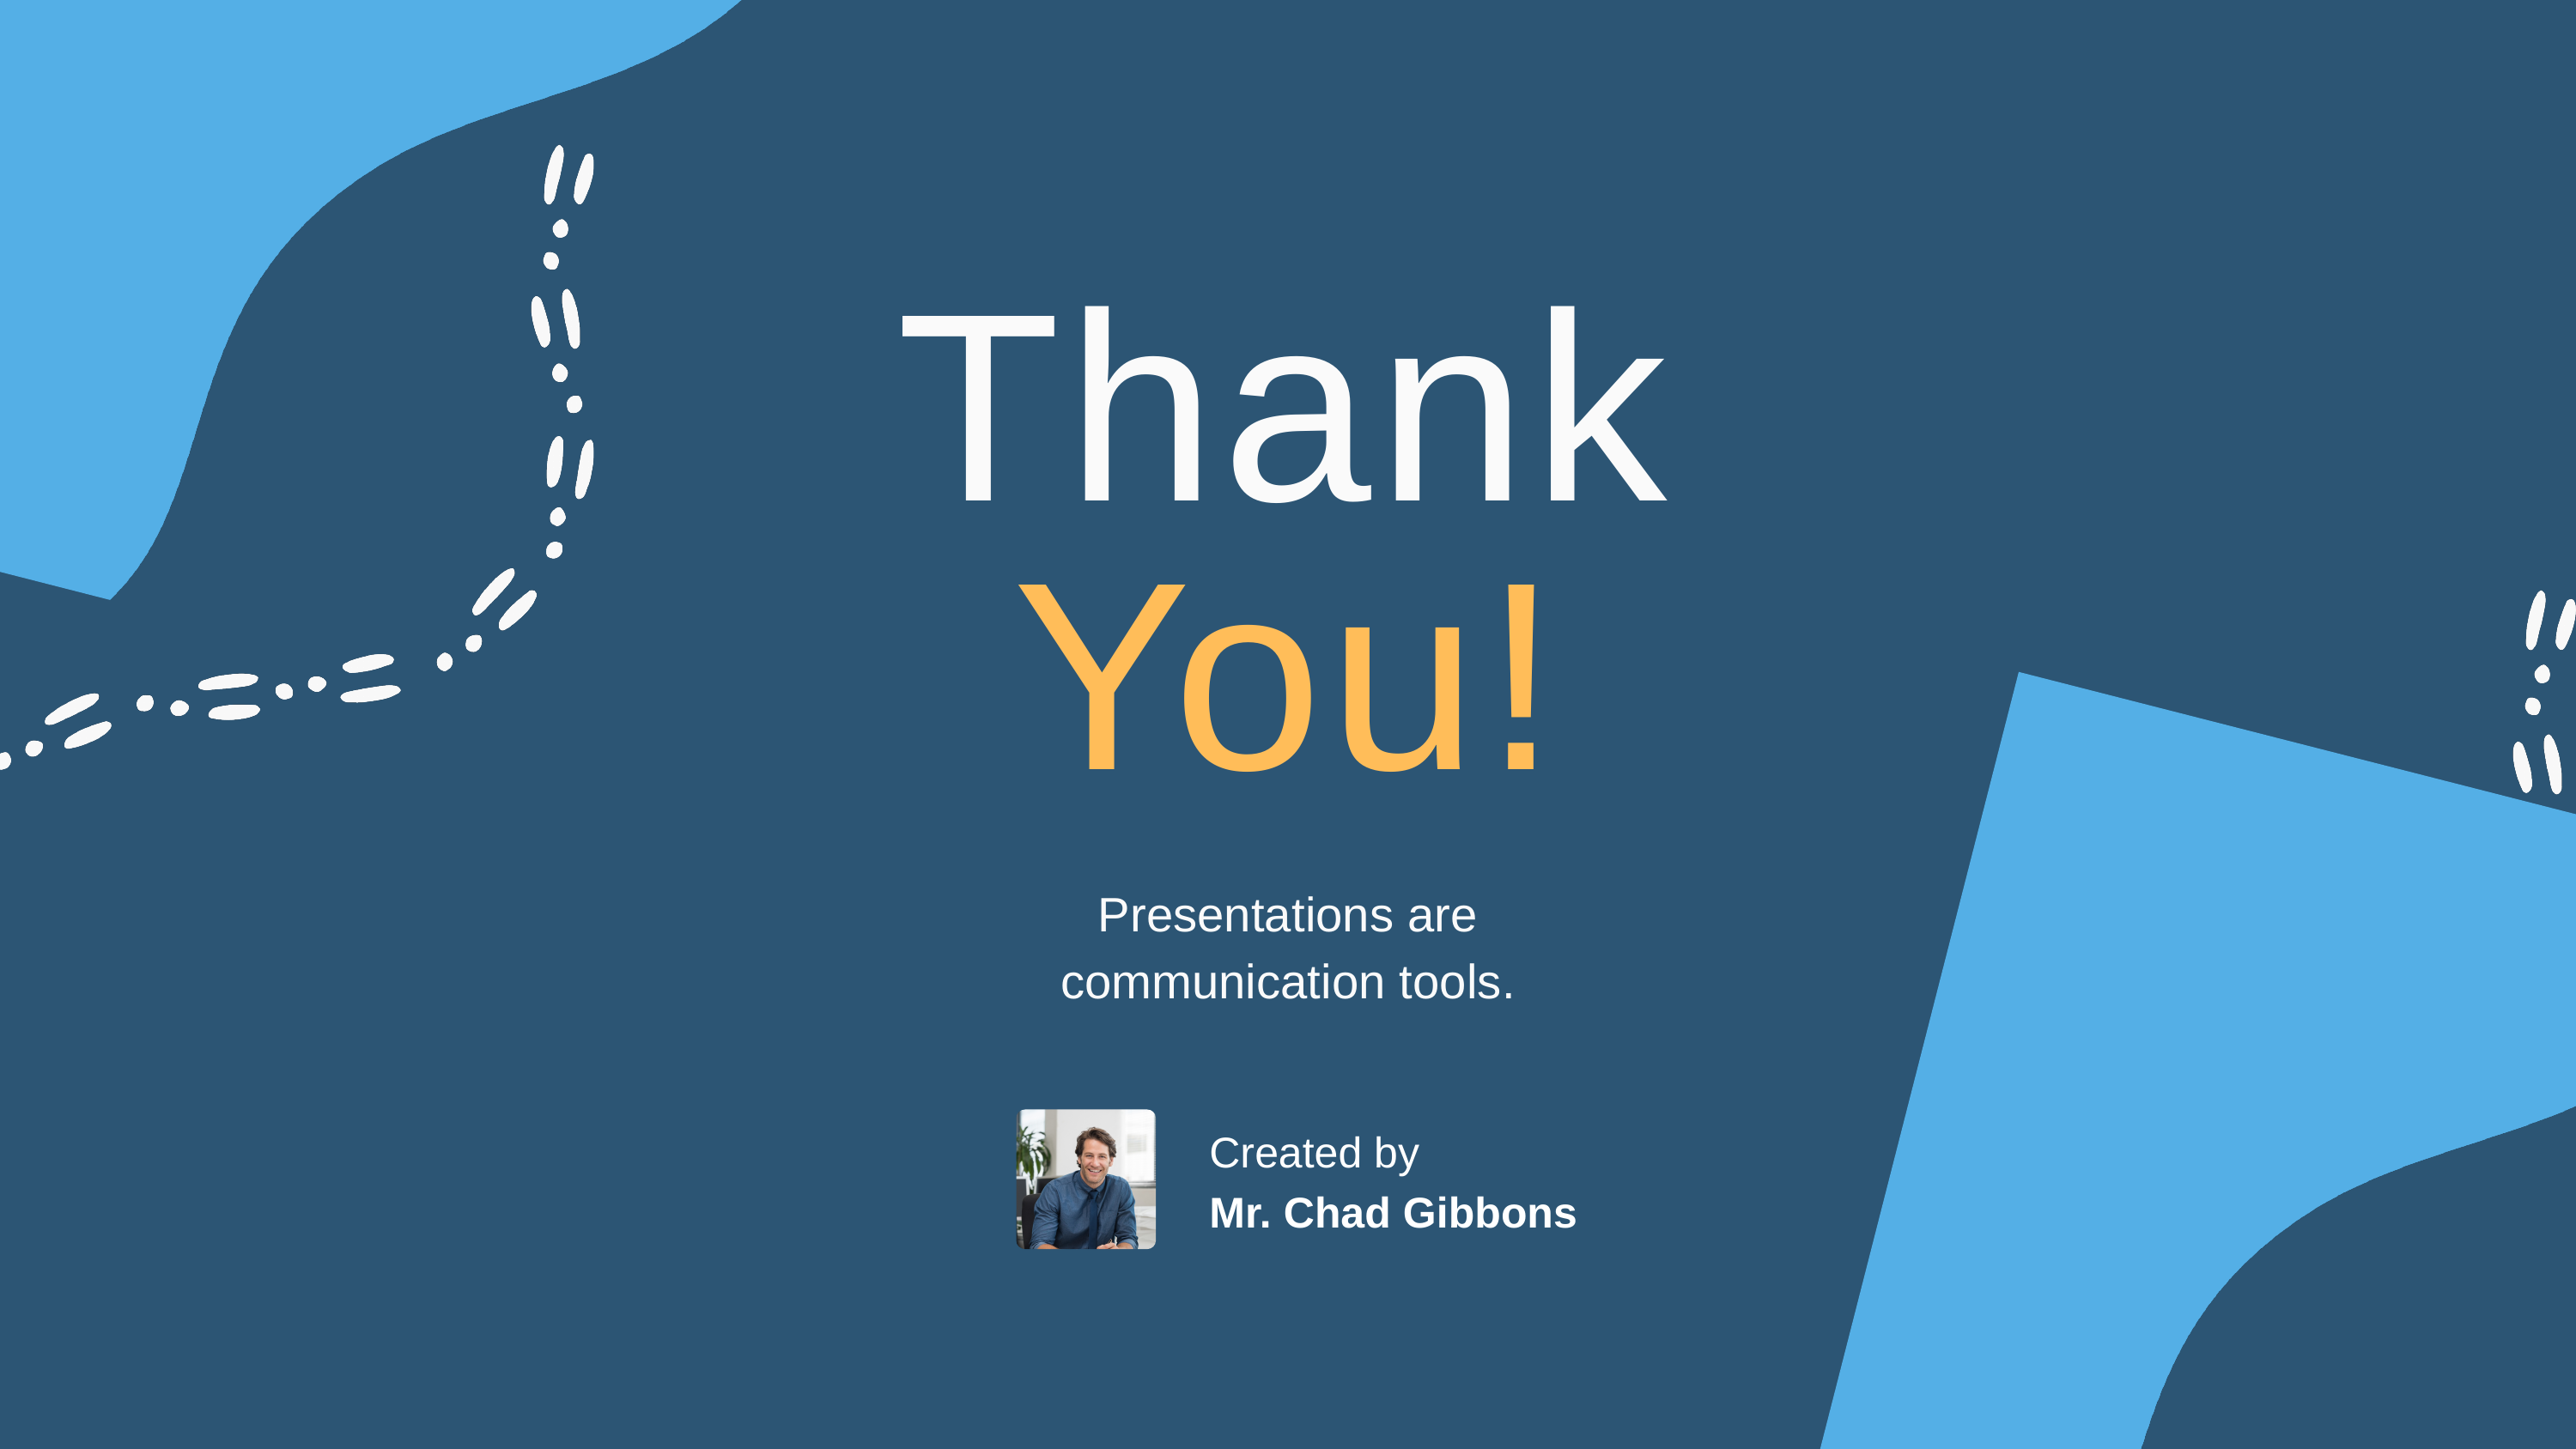

Thank You!

Presentations are communication tools.

Created by
Mr. Chad Gibbons